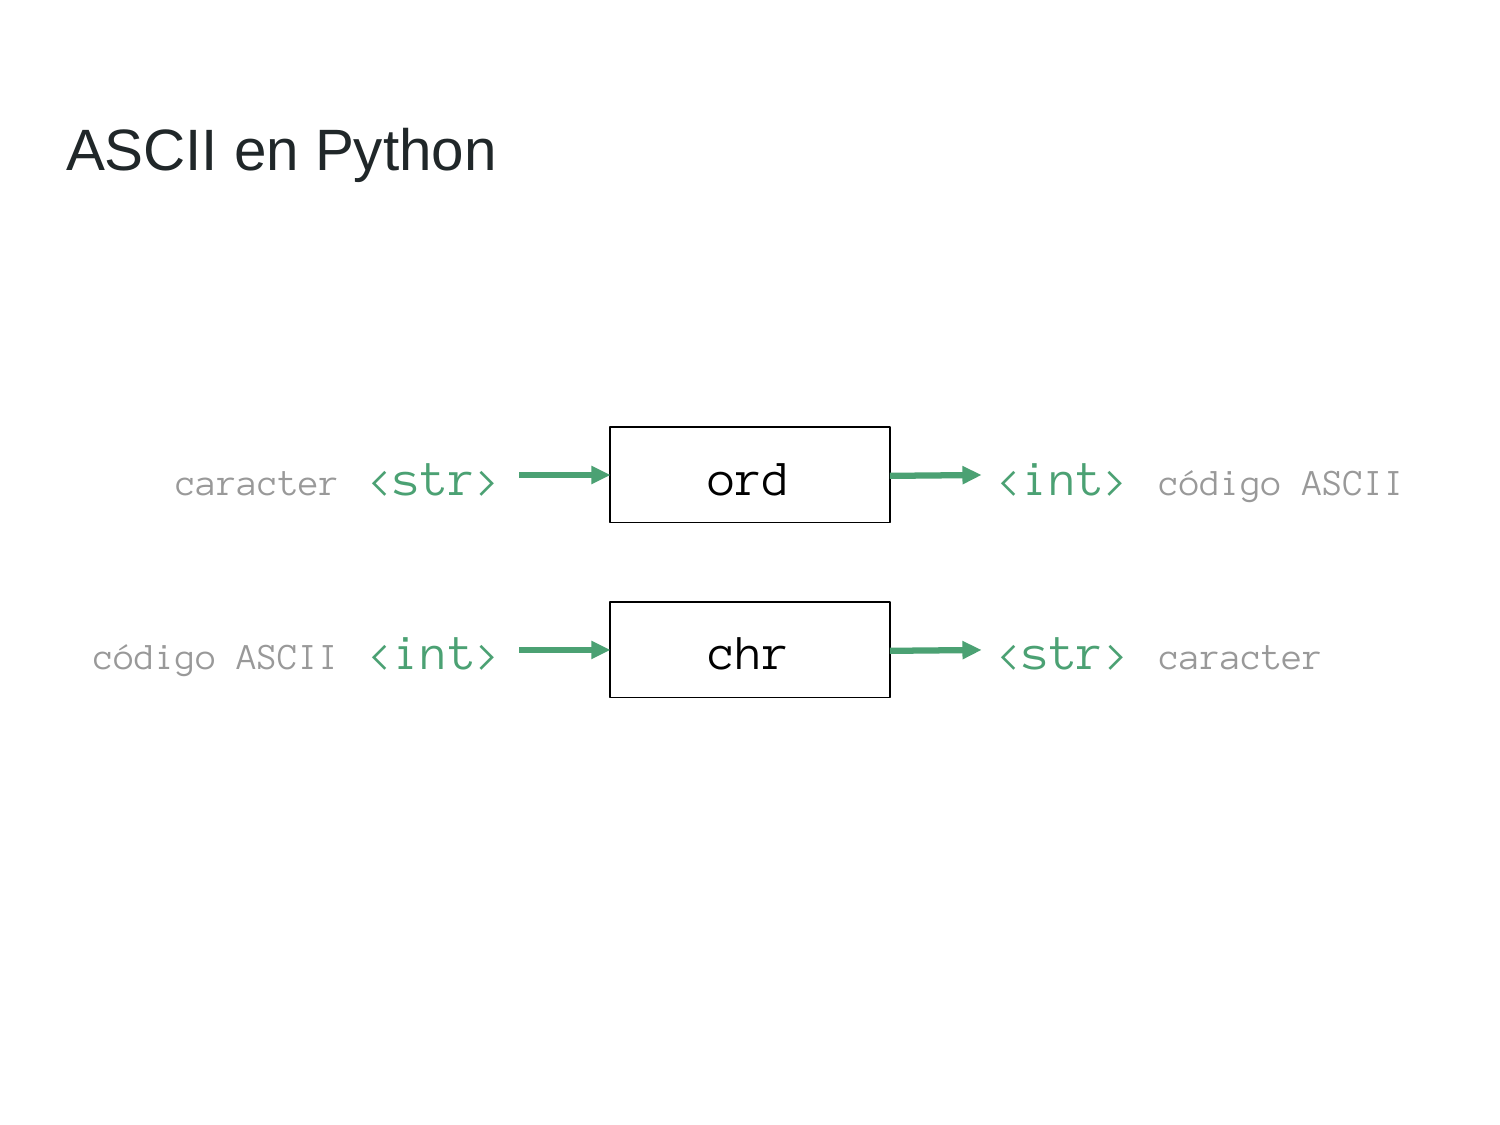

ASCII en Python
caracter <str>
ord
<int> código ASCII
código ASCII <int>
chr
<str> caracter